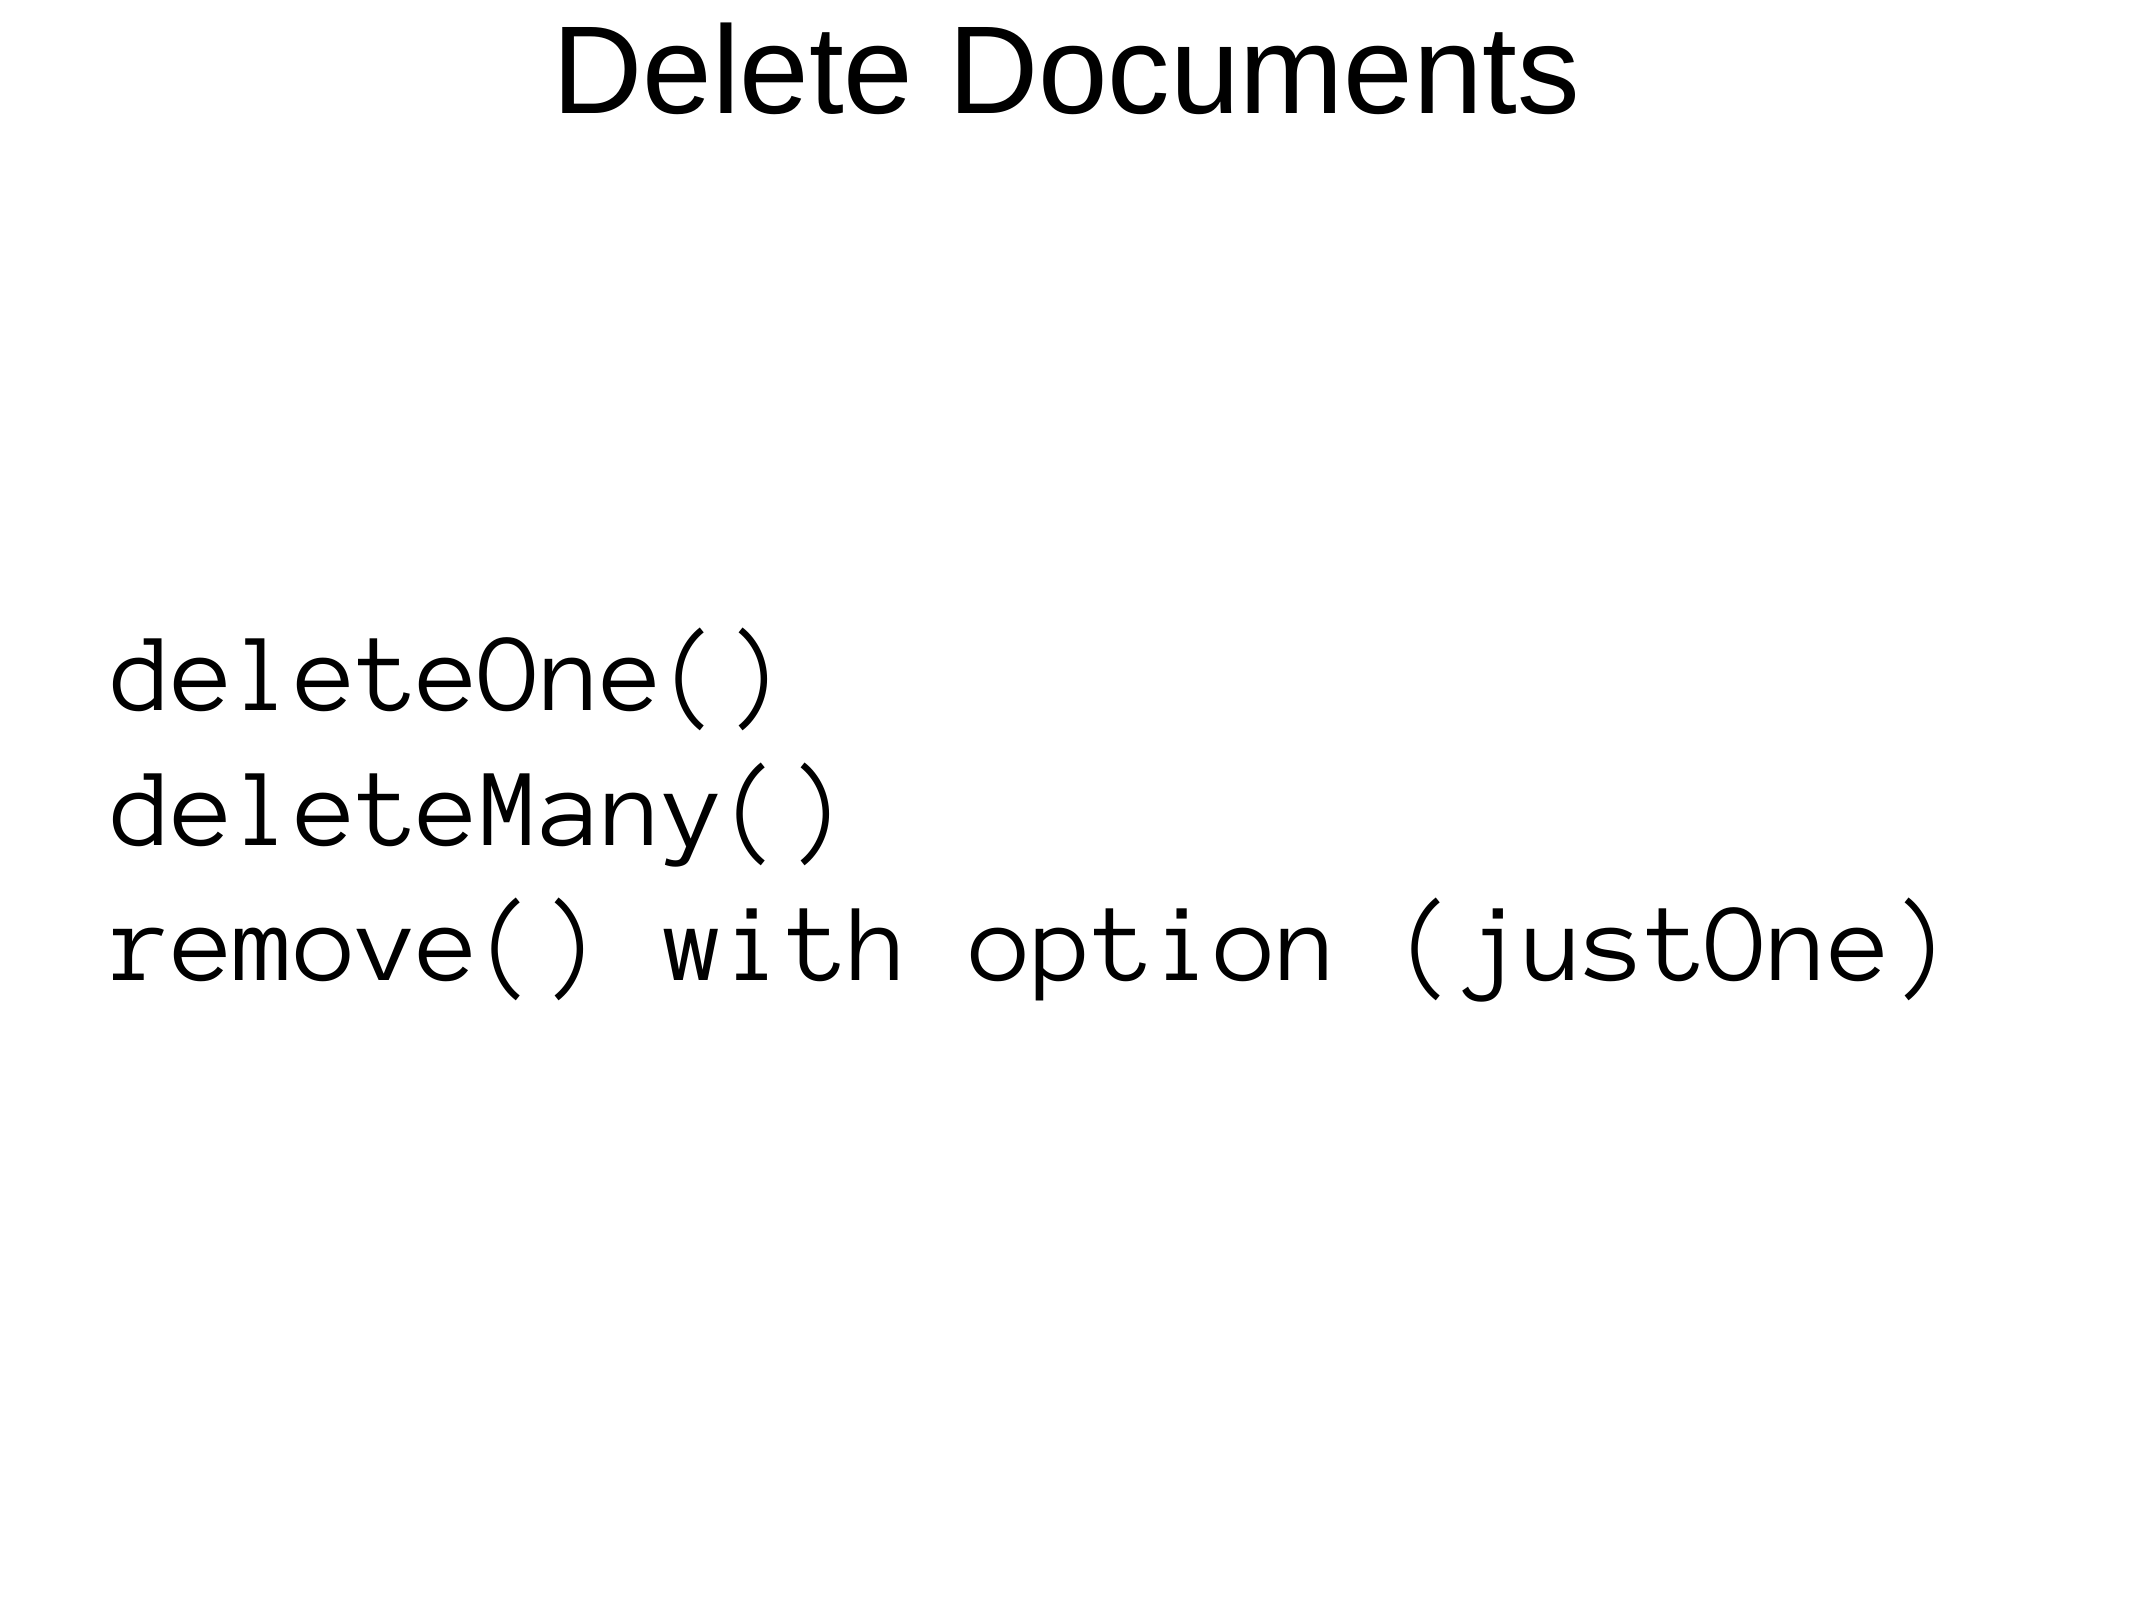

Delete Documents
deleteOne()
deleteMany()
remove() with option (justOne)